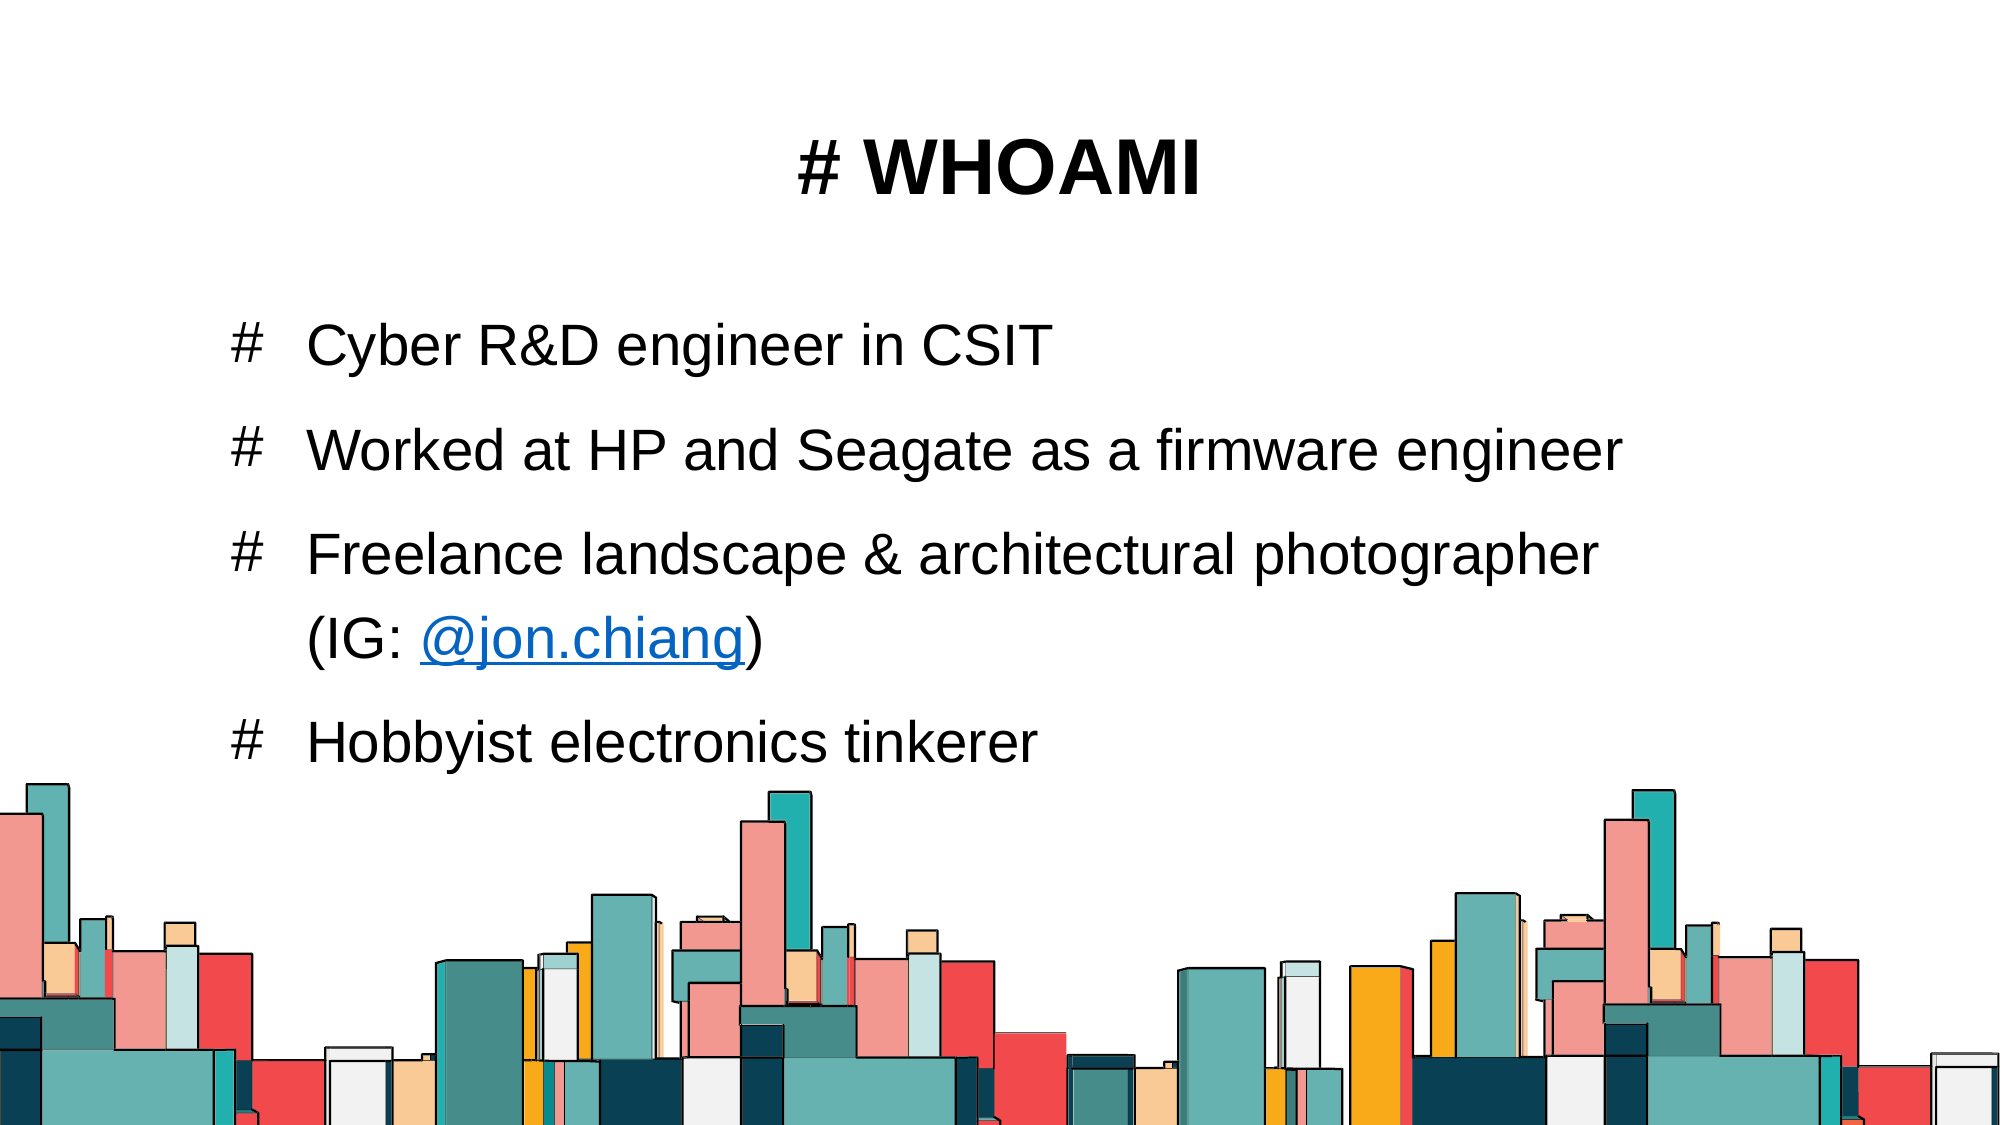

# # whoami
Cyber R&D engineer in CSIT
Worked at HP and Seagate as a firmware engineer
Freelance landscape & architectural photographer (IG: @jon.chiang)
Hobbyist electronics tinkerer